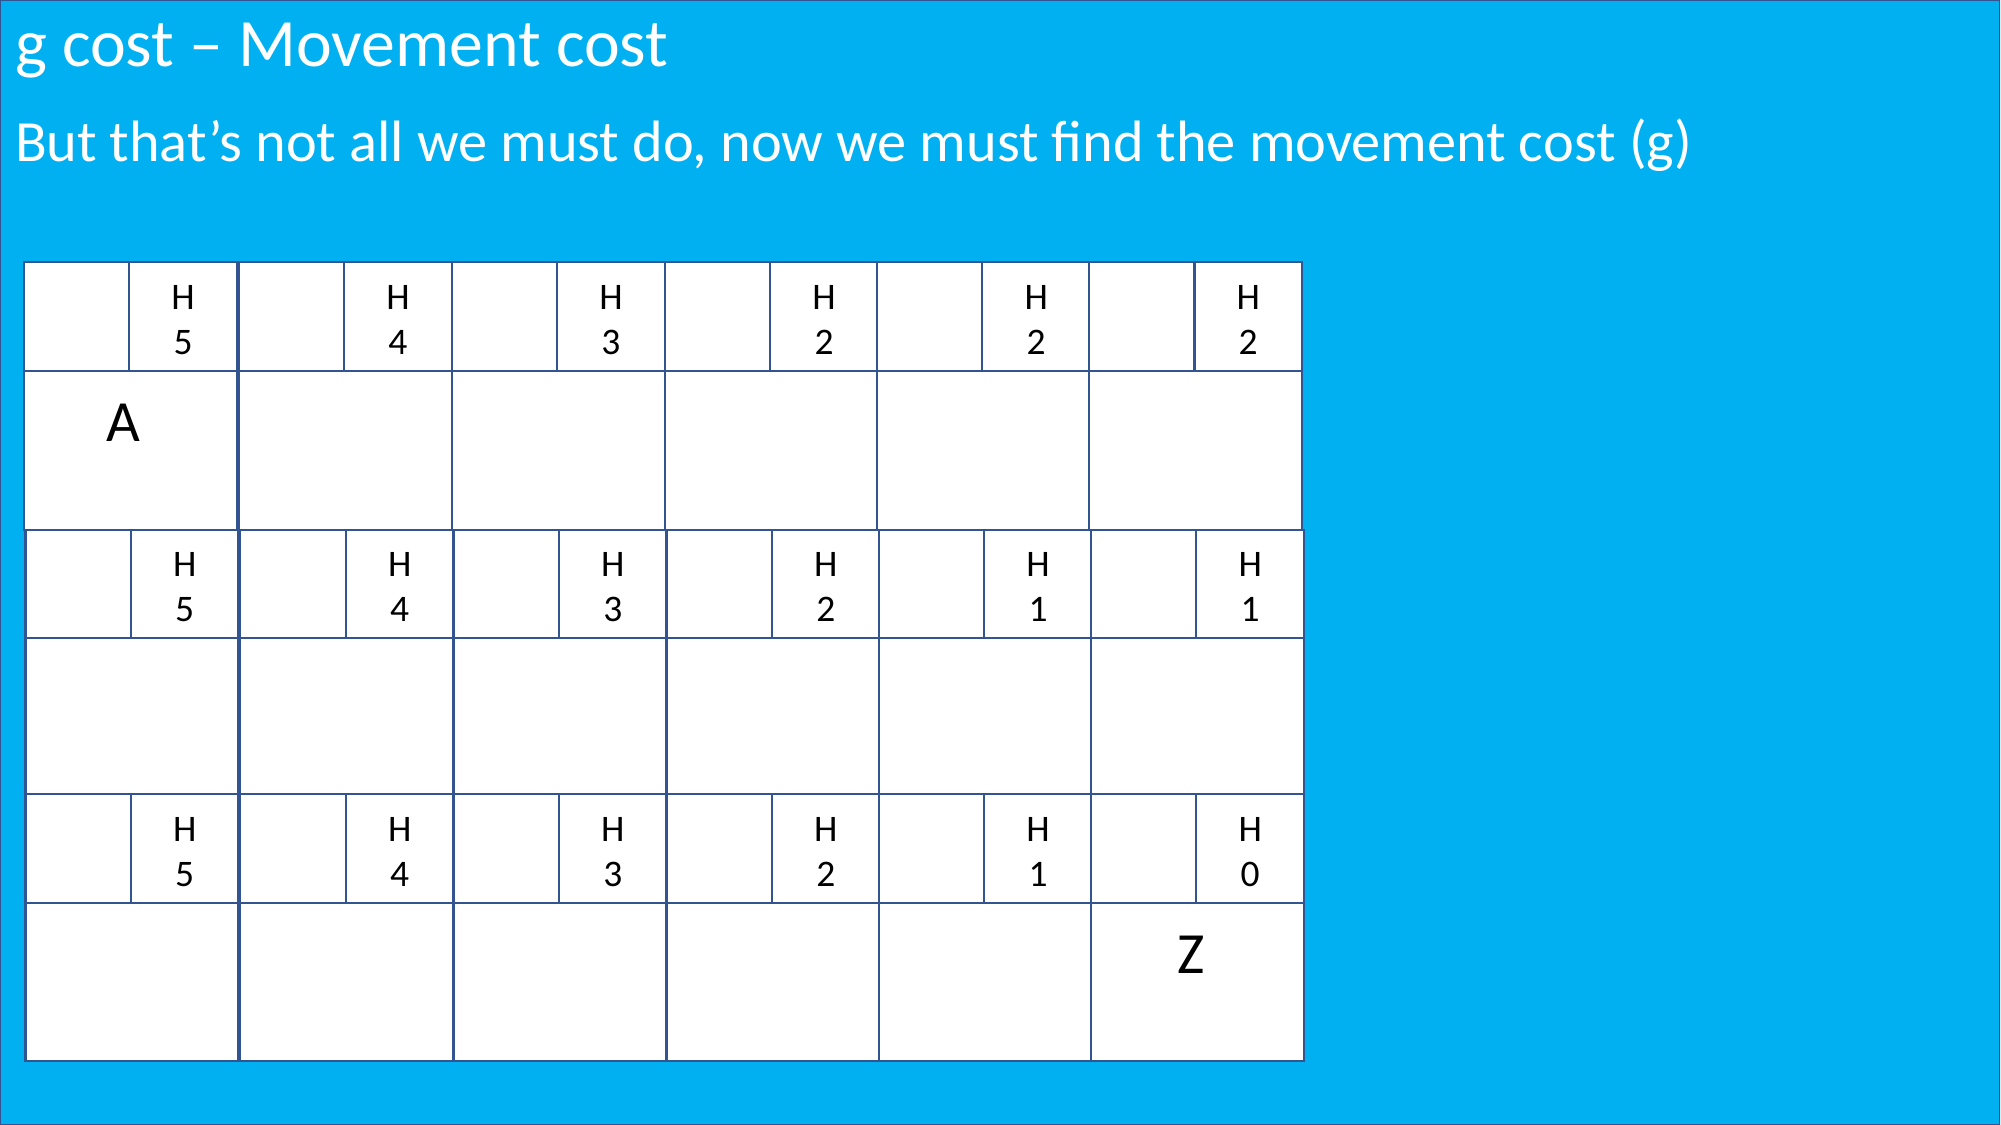

# g cost – Movement cost
But that’s not all we must do, now we must find the movement cost (g)

H
2

H
2

H
2
A

H
4

H
3

A

H
5

H
2

H
1

H
1

H
4

H
3

H
5

H
2

H
1

Z

H
0

H
4

H
3

H
5